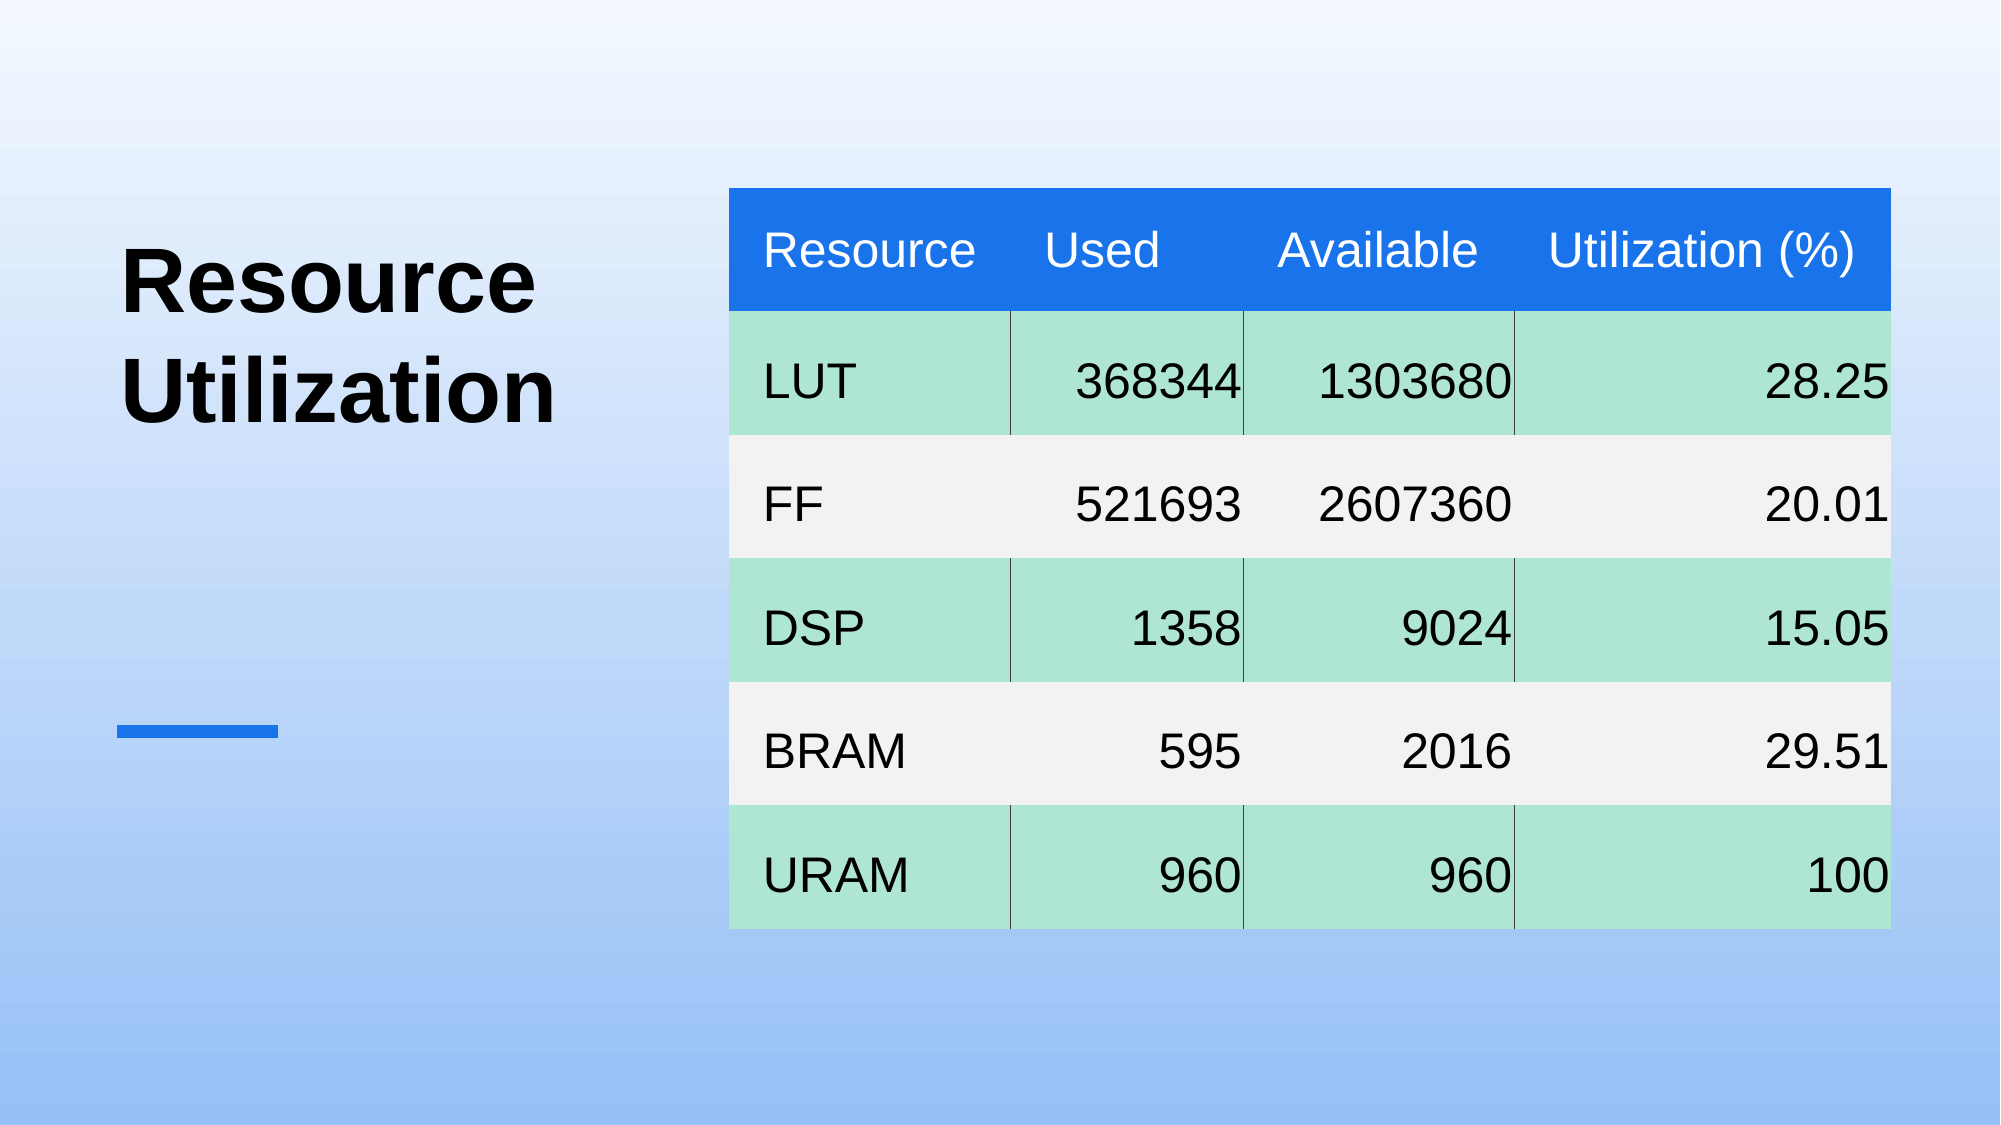

| Resource | Used | Available | Utilization (%) |
| --- | --- | --- | --- |
| LUT | 368344 | 1303680 | 28.25 |
| FF | 521693 | 2607360 | 20.01 |
| DSP | 1358 | 9024 | 15.05 |
| BRAM | 595 | 2016 | 29.51 |
| URAM | 960 | 960 | 100 |
# Resource Utilization